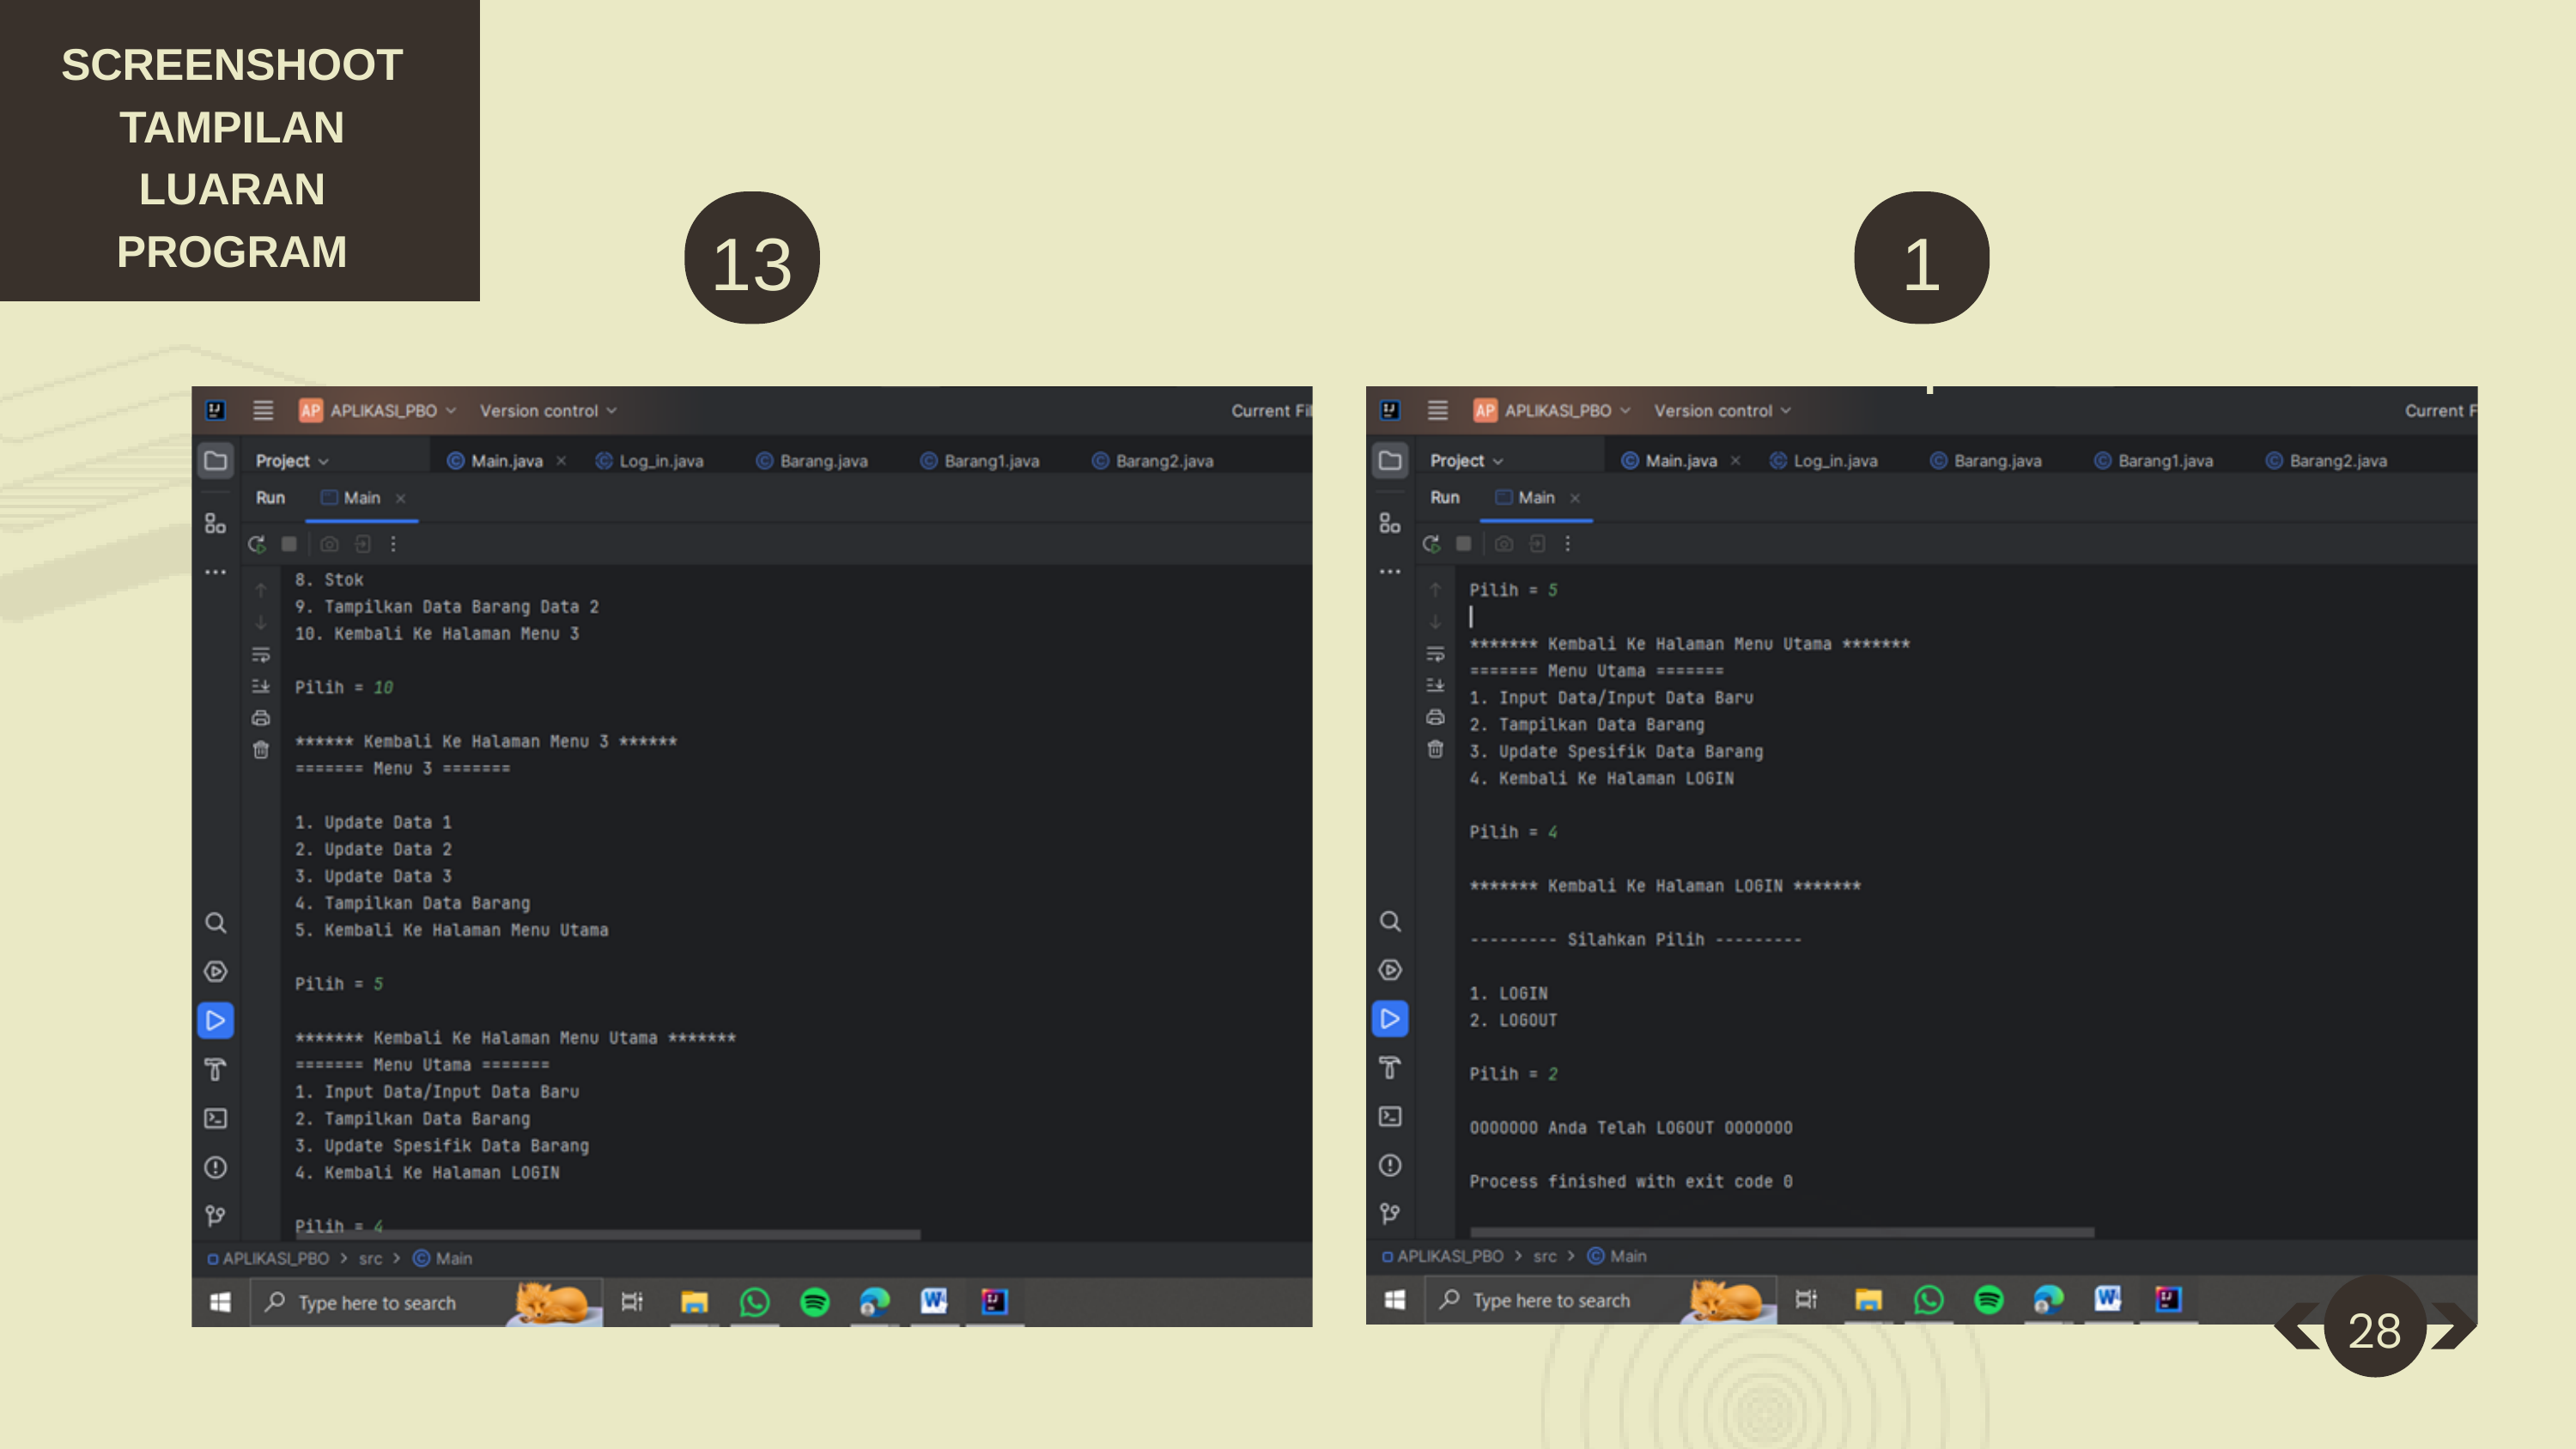

SCREENSHOOT TAMPILAN LUARAN PROGRAM

13
14

28